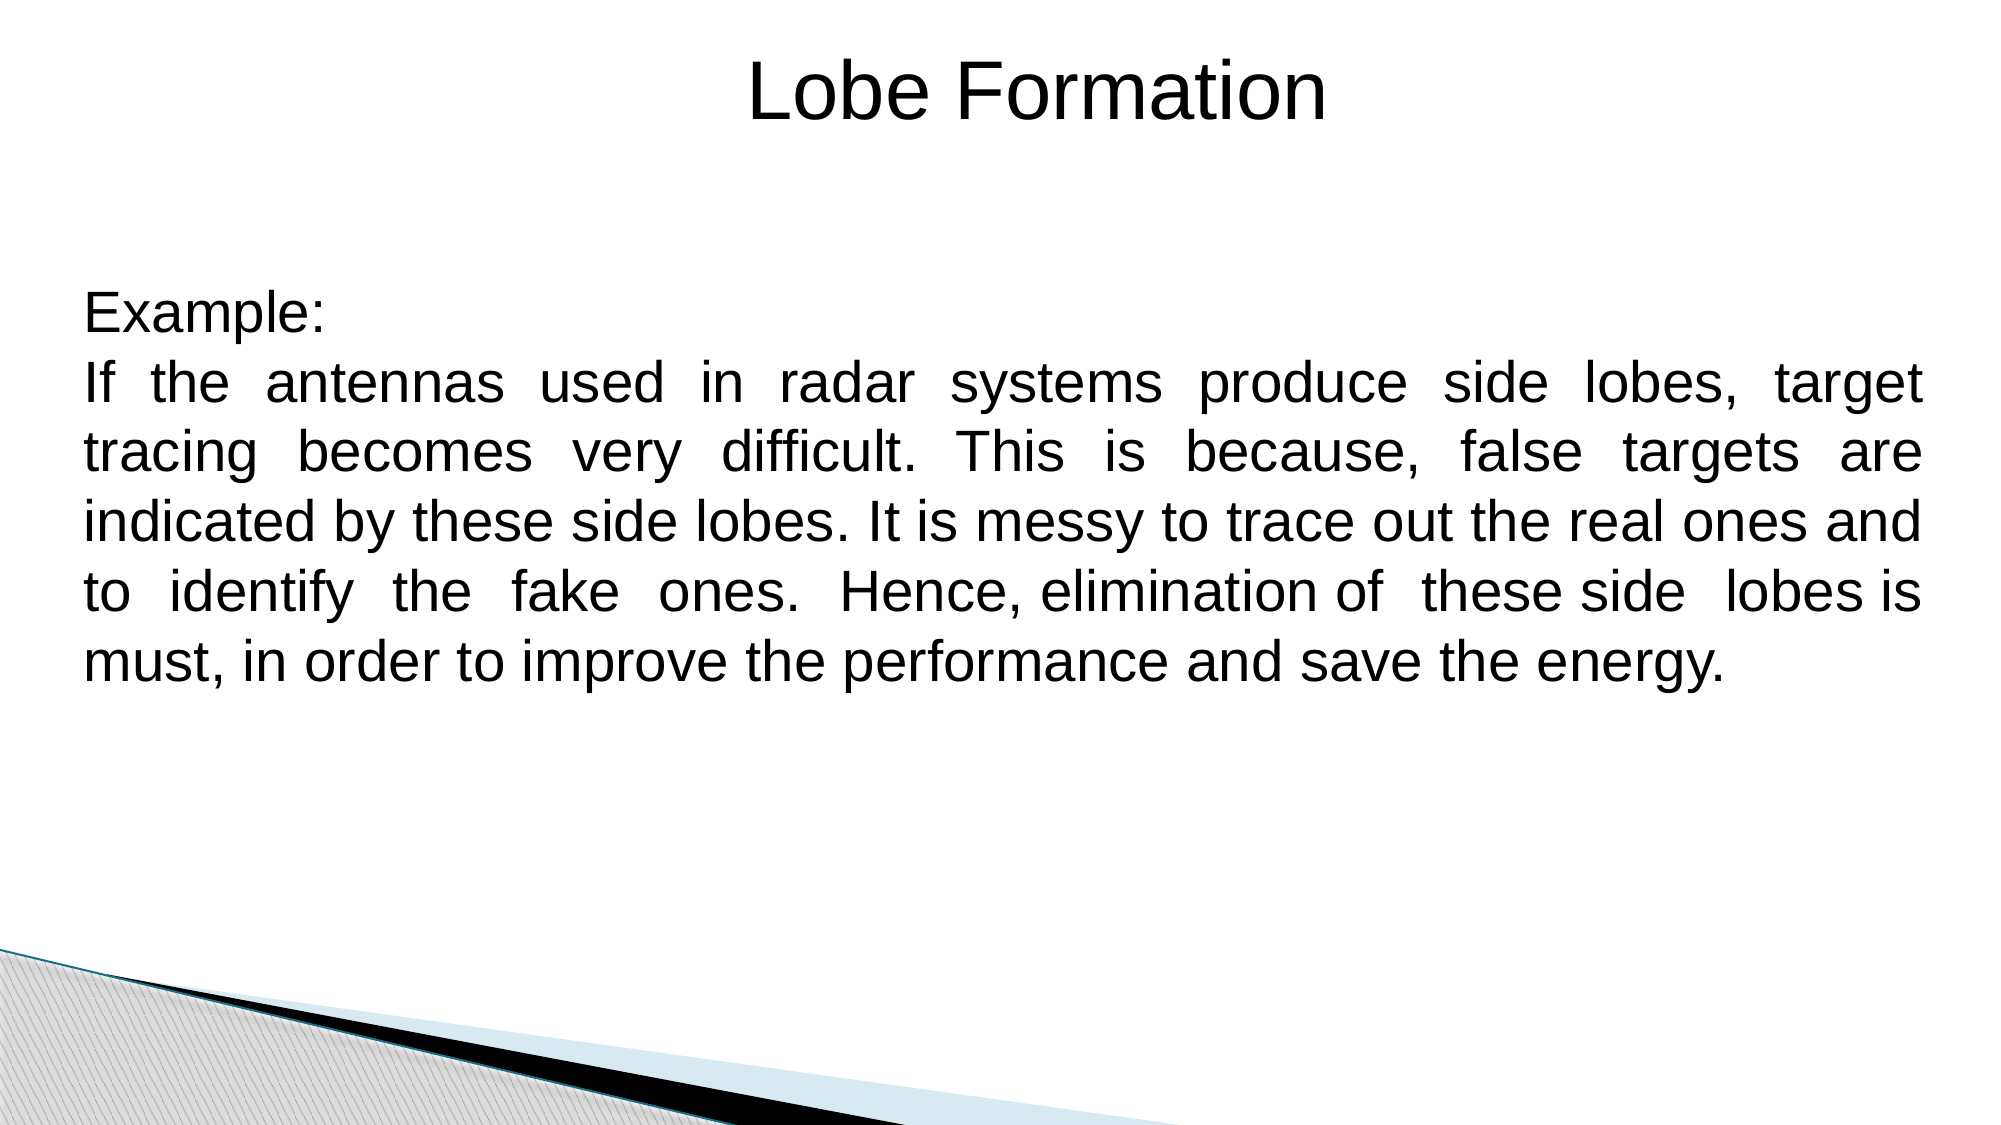

Lobe Formation

Example:
If the antennas used in radar systems produce side lobes, target tracing becomes very difficult. This is because, false targets are indicated by these side lobes. It is messy to trace out the real ones and to identify the fake ones. Hence, elimination of these side lobes is must, in order to improve the performance and save the energy.